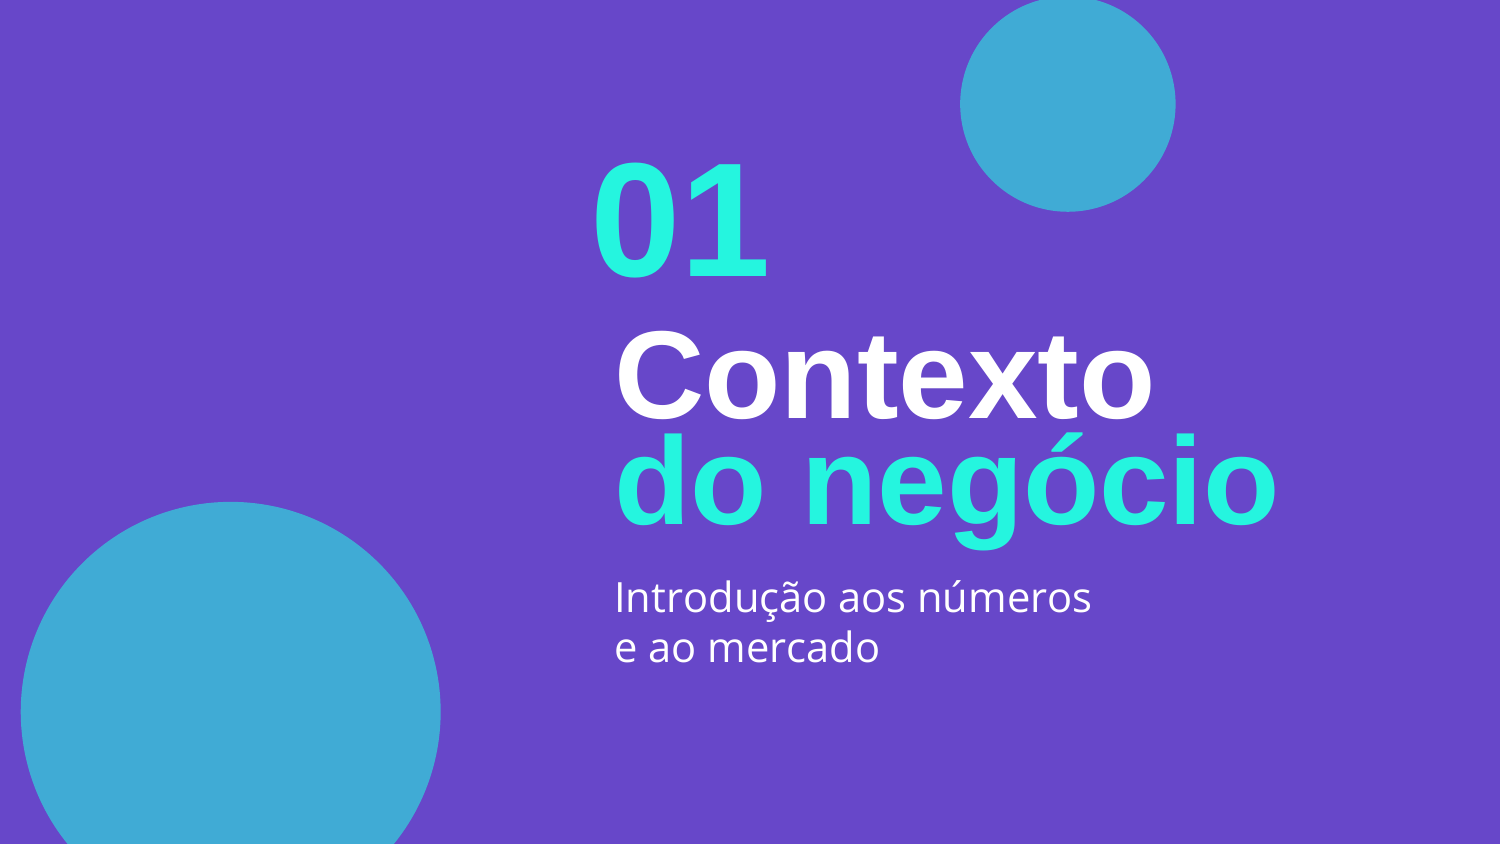

01
# Contexto
do negócio

Introdução aos números e ao mercado